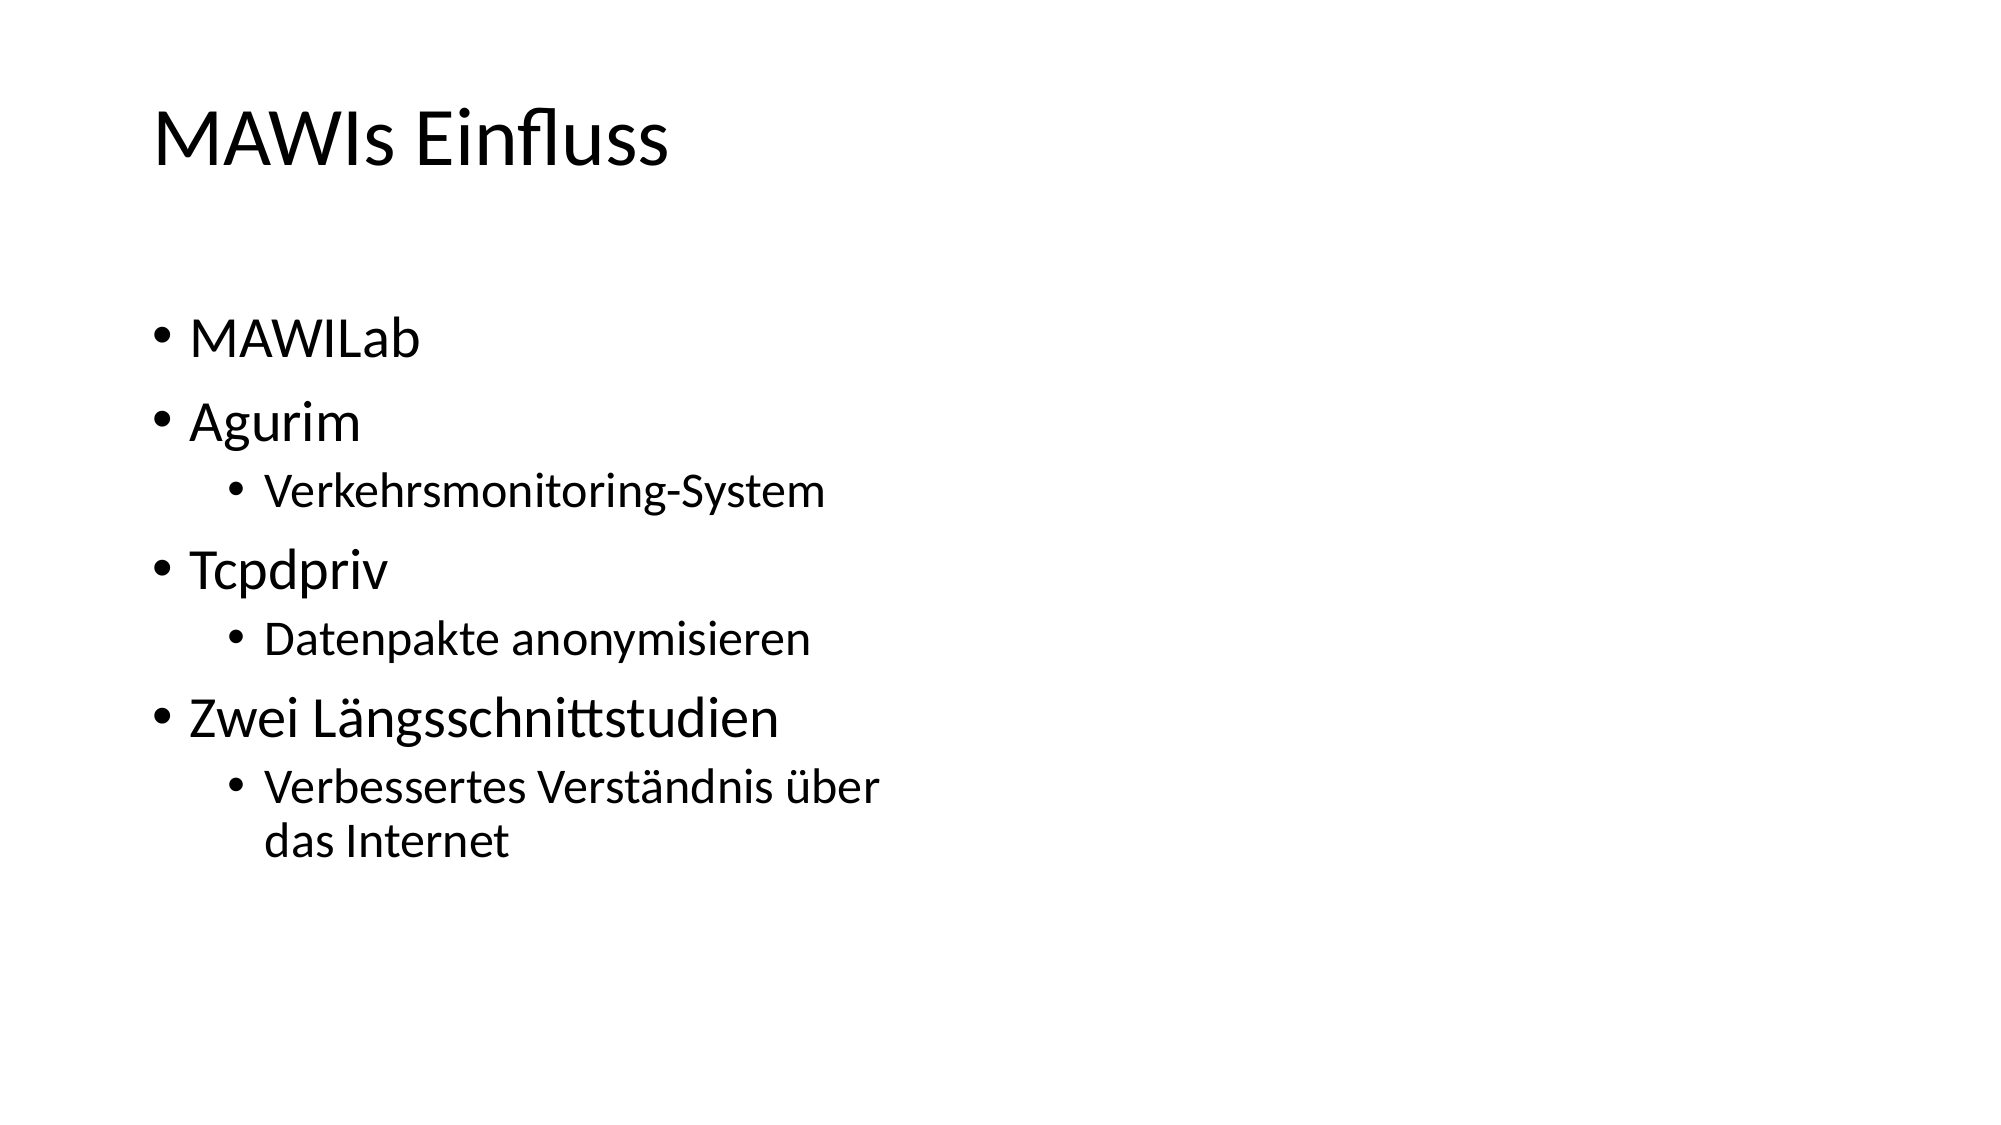

MAWIs Einfluss
MAWILab
Agurim
Verkehrsmonitoring-System
Tcpdpriv
Datenpakte anonymisieren
Zwei Längsschnittstudien
Verbessertes Verständnis über das Internet